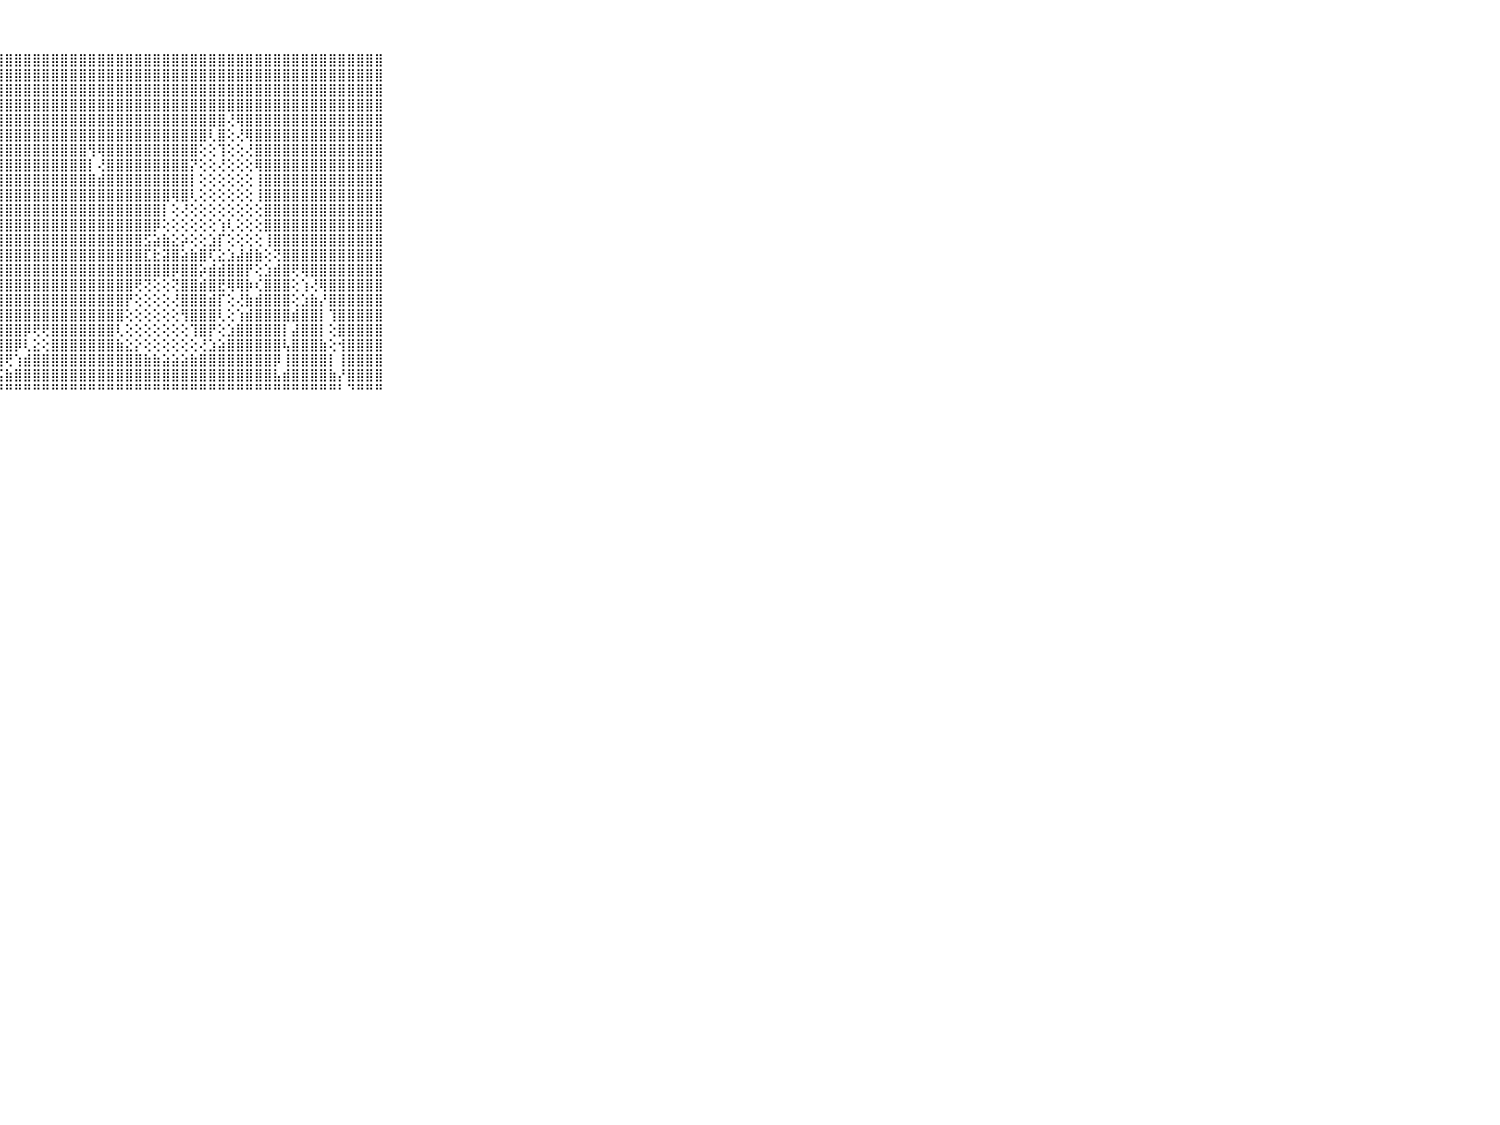

⠀⠀⠀⠀⠀⠀⠀⠀⠀⠀⠀⣿⣿⣿⣿⣿⣿⣿⣿⣿⣿⣿⣿⣿⣿⣿⣿⣿⣿⣿⣿⣿⣿⣿⣿⣿⣿⣿⣿⣿⣿⣿⣿⣿⣿⣿⣿⣿⣿⣿⣿⣿⣿⣿⣿⣿⣿⣿⣿⣿⣿⣿⣿⣿⣿⣿⣿⣿⣿⠀⠀⠀⠀⠀⠀⠀⠀⠀⠀⠀⠀
⠀⠀⠀⠀⠀⠀⠀⠀⠀⠀⠀⣿⣿⣿⣿⣿⣿⣿⣿⣿⣿⣿⣿⣿⣿⣿⣿⣿⣿⣿⣿⣿⣿⣿⣿⣿⣿⣿⣿⣿⣿⣿⣿⣿⣿⣿⣿⣿⣿⣿⣿⣿⣿⣿⣿⣿⣿⣿⣿⣿⣿⣿⣿⣿⣿⣿⣿⣿⣿⠀⠀⠀⠀⠀⠀⠀⠀⠀⠀⠀⠀
⠀⠀⠀⠀⠀⠀⠀⠀⠀⠀⠀⣿⣿⣿⣿⣿⣿⣿⣿⣿⣿⣿⣿⣿⣿⣿⣿⣿⣿⣿⣿⣿⣿⣿⣿⣿⣿⣿⣿⣿⣿⣿⣿⣿⣿⣿⣿⣿⣿⣿⣿⣿⣿⣿⣿⣿⣿⣿⣿⣿⣿⣿⣿⣿⣿⣿⣿⣿⣿⠀⠀⠀⠀⠀⠀⠀⠀⠀⠀⠀⠀
⠀⠀⠀⠀⠀⠀⠀⠀⠀⠀⠀⣿⣿⣿⣿⣿⣿⣿⣿⣿⣿⣿⣿⣿⣿⣿⣿⣿⣿⣿⣿⣿⣿⣿⣿⣿⣿⣿⣿⣿⣿⣿⣿⣿⣿⣿⣿⣿⣿⣿⣿⣿⣿⣿⣿⣿⣿⣿⣿⣿⣿⣿⣿⣿⣿⣿⣿⣿⣿⠀⠀⠀⠀⠀⠀⠀⠀⠀⠀⠀⠀
⠀⠀⠀⠀⠀⠀⠀⠀⠀⠀⠀⣿⣿⣿⣿⣿⣿⣿⣿⣿⣿⣿⣿⣿⣿⣿⣿⣿⣿⣿⣿⣿⣿⣿⣿⣿⣿⣿⣿⣿⣿⣿⣿⣿⣿⣿⣿⣿⣿⣿⣿⣿⢜⢿⣿⣿⣿⣿⣿⣿⣿⣿⣿⣿⣿⣿⣿⣿⣿⠀⠀⠀⠀⠀⠀⠀⠀⠀⠀⠀⠀
⠀⠀⠀⠀⠀⠀⠀⠀⠀⠀⠀⣿⣿⣿⣿⣿⣿⣿⣿⣿⣿⣿⣿⣿⣿⣿⣿⣿⣿⣿⣿⣿⣿⣿⣿⣿⣿⣿⣿⣿⣿⣿⣿⣿⣿⣿⣿⣿⣿⣿⢇⣿⢕⢜⢿⣿⣿⣿⣿⣿⣿⣿⣿⣿⣿⣿⣿⣿⣿⠀⠀⠀⠀⠀⠀⠀⠀⠀⠀⠀⠀
⠀⠀⠀⠀⠀⠀⠀⠀⠀⠀⠀⣿⣿⣿⣿⣿⣿⣿⣿⣿⣿⣿⣿⣿⣿⣿⣿⣿⣿⣿⣿⣿⣿⣿⣿⣿⣿⢻⢿⣿⣿⣿⣿⣿⣿⣿⣿⣿⣿⢕⢕⢹⢕⢕⢜⣿⣿⣿⣿⣿⣿⣿⣿⣿⣿⣿⣿⣿⣿⠀⠀⠀⠀⠀⠀⠀⠀⠀⠀⠀⠀
⠀⠀⠀⠀⠀⠀⠀⠀⠀⠀⠀⣿⣿⣿⣿⣿⣿⣿⣿⣿⣿⣿⣿⣿⣿⣿⣿⣿⣿⣿⣿⣿⣿⣿⣿⣿⣿⡇⢜⣿⣿⣿⣿⣿⣿⣿⣿⣿⡝⢕⢕⢜⢕⢕⢕⢿⣿⣿⣿⣿⣿⣿⣿⣿⣿⣿⣿⣿⣿⠀⠀⠀⠀⠀⠀⠀⠀⠀⠀⠀⠀
⠀⠀⠀⠀⠀⠀⠀⠀⠀⠀⠀⣿⣿⣿⣿⣿⣿⣿⣿⣿⣿⣿⣿⣿⣿⣿⣿⣿⣿⣿⣿⣿⣿⣿⣿⣿⣿⣿⣾⣿⣿⣿⣿⣿⣿⣿⣿⣿⡇⢕⢕⢕⢕⢕⢕⢸⣿⣿⣿⣿⣿⣿⣿⣿⣿⣿⣿⣿⣿⠀⠀⠀⠀⠀⠀⠀⠀⠀⠀⠀⠀
⠀⠀⠀⠀⠀⠀⠀⠀⠀⠀⠀⣿⣿⣿⣿⣿⣿⣿⣿⣿⣿⣿⣿⣿⣿⣿⣿⣿⣿⣿⣿⣿⣿⣿⣿⣿⣿⣿⣿⣿⣿⣿⣿⣿⣿⣿⢿⣿⢇⢕⢕⢕⢕⢕⢕⢸⣿⣿⣿⣿⣿⣿⣿⣿⣿⣿⣿⣿⣿⠀⠀⠀⠀⠀⠀⠀⠀⠀⠀⠀⠀
⠀⠀⠀⠀⠀⠀⠀⠀⠀⠀⠀⣿⣿⣿⣿⣿⣿⣿⣿⣿⣿⣿⣿⣿⣿⣿⣿⣿⣿⣿⣿⣿⣿⣿⣿⣿⣿⣿⣿⣿⣿⣿⣿⣿⣿⡇⢕⢜⢕⢕⢕⢕⢕⢕⢕⢕⣿⣿⣿⣿⣿⣿⣿⣿⣿⣿⣿⣿⣿⠀⠀⠀⠀⠀⠀⠀⠀⠀⠀⠀⠀
⠀⠀⠀⠀⠀⠀⠀⠀⠀⠀⠀⣿⣿⣿⣿⣿⣿⡿⣿⣿⣿⣿⣿⣿⣿⣿⣿⣿⣿⣿⣿⣿⣿⣿⣿⣿⣿⣿⣿⣿⣿⣿⣿⣿⡿⢕⢕⢕⢕⢕⢕⢱⢇⢕⢕⢕⣿⣿⣿⣿⣿⣿⣿⣿⣿⣿⣿⣿⣿⠀⠀⠀⠀⠀⠀⠀⠀⠀⠀⠀⠀
⠀⠀⠀⠀⠀⠀⠀⠀⠀⠀⠀⣿⣿⣿⣿⡿⢇⢕⢹⣿⣿⣿⣿⣿⣿⣿⣿⣿⣿⣿⣿⣿⣿⣿⣿⣿⣿⣿⣿⣿⣿⣿⣿⣫⣵⣷⣕⡵⢕⢕⣱⡏⢕⢕⢕⢕⢸⣿⣿⣿⣿⣿⣿⣿⣿⣿⣿⣿⣿⠀⠀⠀⠀⠀⠀⠀⠀⠀⠀⠀⠀
⠀⠀⠀⠀⠀⠀⠀⠀⠀⠀⠀⣿⣿⣿⣿⣧⡕⢕⢕⢻⣿⣿⣿⣿⣿⣿⣿⣿⣿⣿⣿⣿⣿⣿⣿⣿⣿⣿⣿⣿⣿⣿⣿⣏⣗⣽⣿⣵⣷⣿⢏⣕⣱⣼⣾⣷⢕⢝⣿⣿⣿⣿⣿⣿⣿⣿⣿⣿⣿⠀⠀⠀⠀⠀⠀⠀⠀⠀⠀⠀⠀
⠀⠀⠀⠀⠀⠀⠀⠀⠀⠀⠀⣿⣿⣿⣿⣿⣿⣧⣵⣼⣿⣿⣿⣿⣿⣿⣿⣿⣿⣿⣿⣿⣿⣿⣿⣿⣿⣿⣿⣿⣿⣿⣿⣿⣿⣿⡿⣿⣿⡵⣾⣾⣿⣿⡟⢕⣱⣾⣿⢟⢿⣿⣿⣿⣿⣿⣿⣿⣿⠀⠀⠀⠀⠀⠀⠀⠀⠀⠀⠀⠀
⠀⠀⠀⠀⠀⠀⠀⠀⠀⠀⠀⣿⣿⣿⣿⣿⣿⣿⣿⣿⣿⣿⣿⣿⣿⣿⣿⣿⣿⣿⣿⣿⣿⣿⣿⣿⣿⣿⣿⣿⣿⣿⢟⢝⢕⢕⢝⣿⣿⣾⣿⣟⢿⢿⡷⢎⣿⣿⣿⢕⢱⢜⢿⣿⣿⣿⣿⣿⣿⠀⠀⠀⠀⠀⠀⠀⠀⠀⠀⠀⠀
⠀⠀⠀⠀⠀⠀⠀⠀⠀⠀⠀⣿⣿⣿⣿⣿⣿⣿⣿⣿⣿⣿⣿⣿⣿⣿⣿⣿⣿⣿⣿⣿⣿⣿⣿⣿⣿⣿⣿⣿⣿⡟⢕⢕⢕⢕⢜⣿⣿⣿⣾⡏⢕⢜⣷⣾⣿⣿⣿⢕⣱⣷⡜⣿⣿⣿⣿⣿⣿⠀⠀⠀⠀⠀⠀⠀⠀⠀⠀⠀⠀
⠀⠀⠀⠀⠀⠀⠀⠀⠀⠀⠀⣿⣿⣿⣿⣿⣿⣿⣿⣿⣿⣿⣿⣿⣿⣿⣿⣿⣿⣿⣿⣿⣿⣿⣿⣿⣿⣿⣿⣿⣿⢕⢕⢕⢕⢕⢕⢻⣿⣿⣿⢇⢕⢱⣾⣿⣿⣿⣿⣾⣿⣿⡇⢹⣿⣿⣿⣿⣿⠀⠀⠀⠀⠀⠀⠀⠀⠀⠀⠀⠀
⠀⠀⠀⠀⠀⠀⠀⠀⠀⠀⠀⣿⣿⣿⣿⣿⣿⣿⣿⣿⣿⣿⣿⣿⣿⣿⣿⣿⣿⣿⡿⢟⢟⣿⣿⣿⣿⣿⣿⣿⢇⢕⢕⢕⢕⢕⢕⢕⢹⣿⡟⢕⣱⣿⣿⣿⣿⣿⡇⣼⣿⣿⡇⢕⣿⣿⣿⣿⣿⠀⠀⠀⠀⠀⠀⠀⠀⠀⠀⠀⠀
⠀⠀⠀⠀⠀⠀⠀⠀⠀⠀⠀⣿⣿⣿⣿⣿⣿⣿⣿⣿⣿⣿⣿⣿⣿⣿⣿⣿⣿⡿⢇⣕⢕⣿⣿⣿⣿⣿⣿⣿⣷⣕⡕⢕⢕⢕⢕⢕⢕⢜⣱⣵⣿⣿⣿⣿⣿⣿⢧⣿⣿⣿⣷⢕⢺⣿⣿⣿⣿⠀⠀⠀⠀⠀⠀⠀⠀⠀⠀⠀⠀
⠀⠀⠀⠀⠀⠀⠀⠀⠀⠀⠀⣿⣿⣿⣿⣿⣿⣿⣿⣿⣿⣿⣿⣿⣿⣿⣿⣿⢟⢱⣾⣿⣿⣿⣿⣿⣿⣿⣿⣿⣿⣿⣿⣷⣷⣵⣵⣵⣷⣿⣿⣿⣿⣿⣿⣿⣿⡿⢸⣿⣿⣿⣿⡇⢸⣿⣿⣿⣿⠀⠀⠀⠀⠀⠀⠀⠀⠀⠀⠀⠀
⠀⠀⠀⠀⠀⠀⠀⠀⠀⠀⠀⣿⣿⣿⣿⣿⣿⣿⣿⣿⣿⣿⣿⣿⣿⣿⡿⢫⣷⣿⣿⣿⣿⣿⣿⣿⣿⣿⣿⣿⣿⣿⣿⣿⣿⣿⣿⣿⣿⣿⣿⣿⣿⣿⣿⣿⣿⣧⣾⣿⣿⣿⣿⣷⡜⣿⣿⣿⣿⠀⠀⠀⠀⠀⠀⠀⠀⠀⠀⠀⠀
⠀⠀⠀⠀⠀⠀⠀⠀⠀⠀⠀⠛⠛⠛⠛⠛⠛⠛⠛⠛⠛⠛⠛⠛⠛⠛⠓⠛⠛⠛⠛⠛⠛⠛⠛⠛⠛⠛⠛⠛⠛⠛⠛⠛⠛⠛⠛⠛⠛⠛⠛⠛⠛⠛⠛⠛⠛⠛⠛⠛⠛⠛⠛⠛⠃⠙⠛⠛⠛⠀⠀⠀⠀⠀⠀⠀⠀⠀⠀⠀⠀